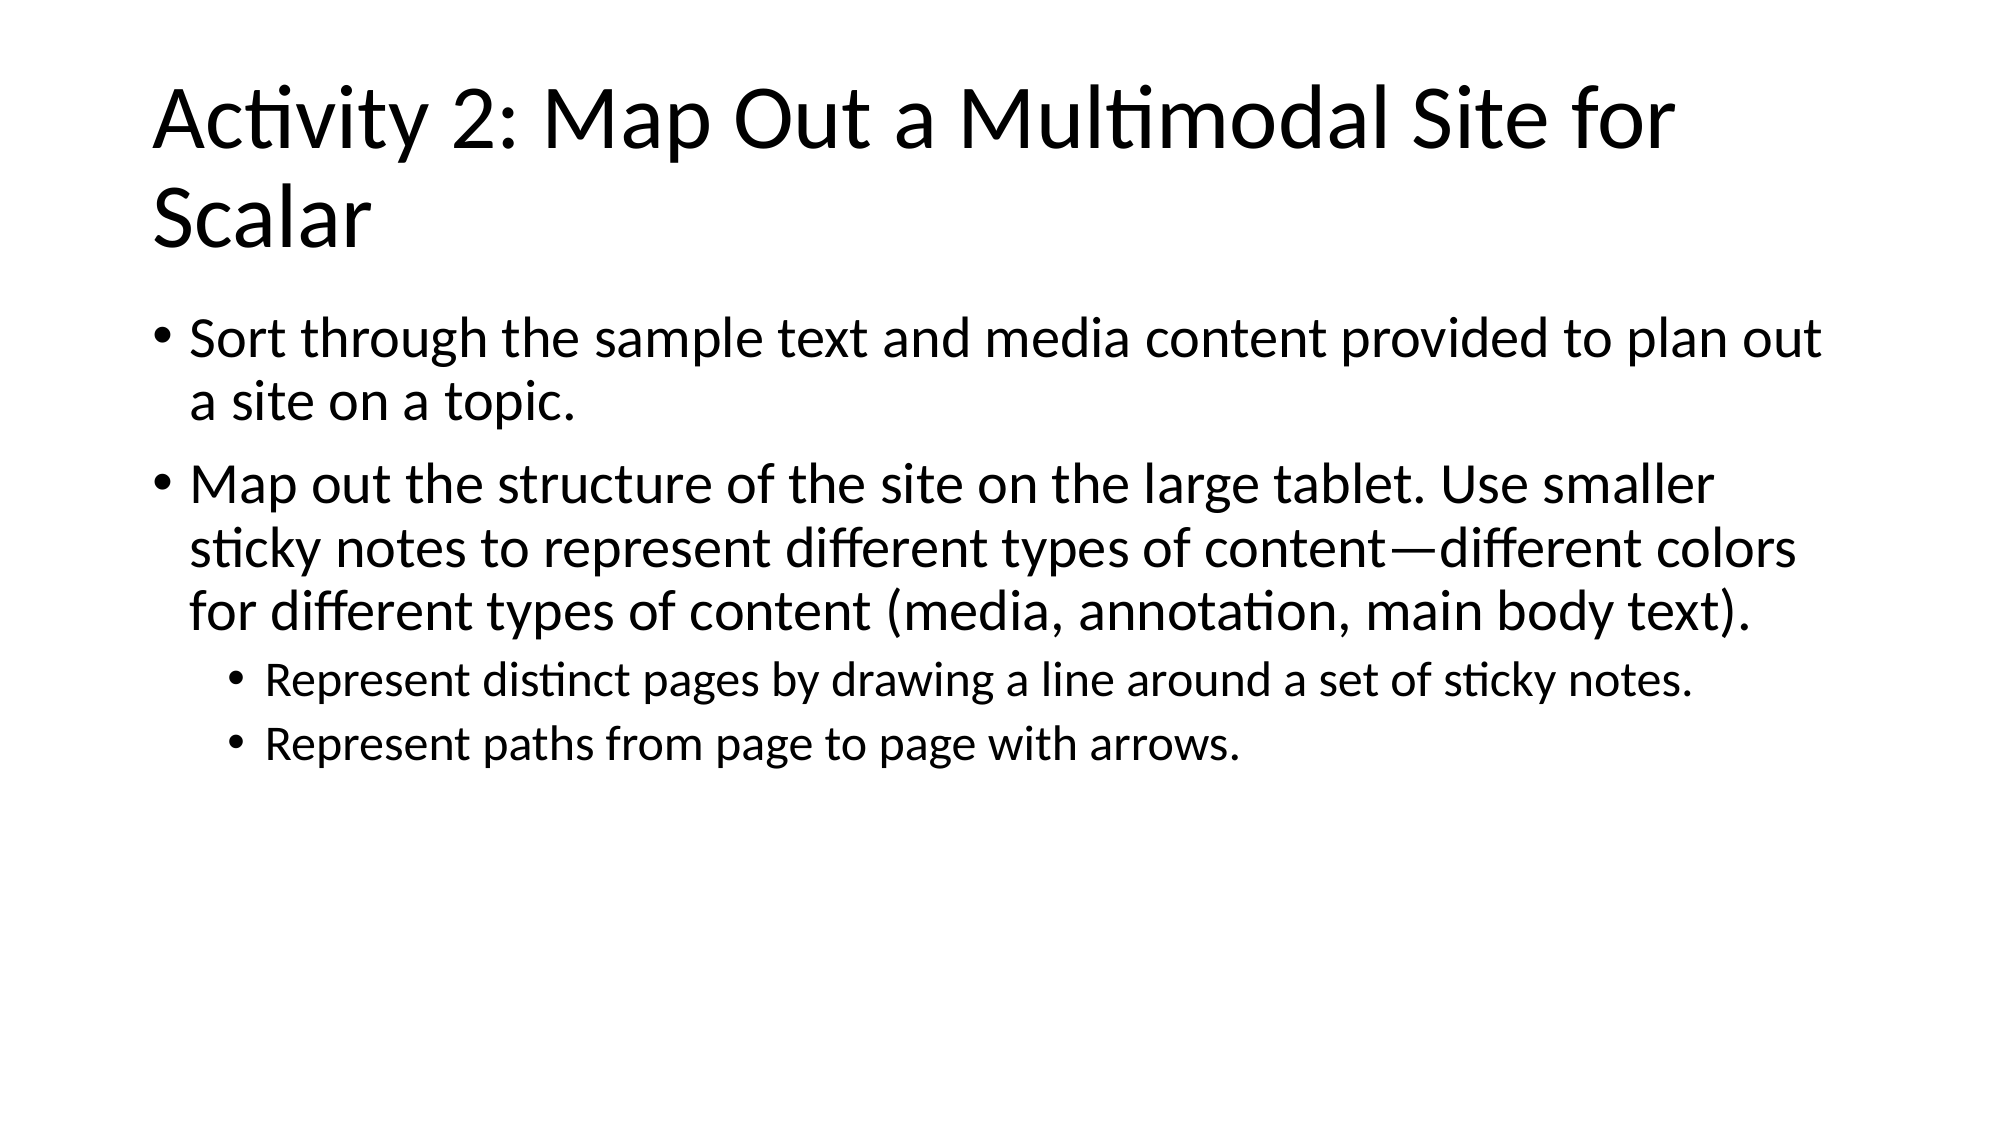

# Activity 2: Map Out a Multimodal Site for Scalar
Sort through the sample text and media content provided to plan out a site on a topic.
Map out the structure of the site on the large tablet. Use smaller sticky notes to represent different types of content—different colors for different types of content (media, annotation, main body text).
Represent distinct pages by drawing a line around a set of sticky notes.
Represent paths from page to page with arrows.